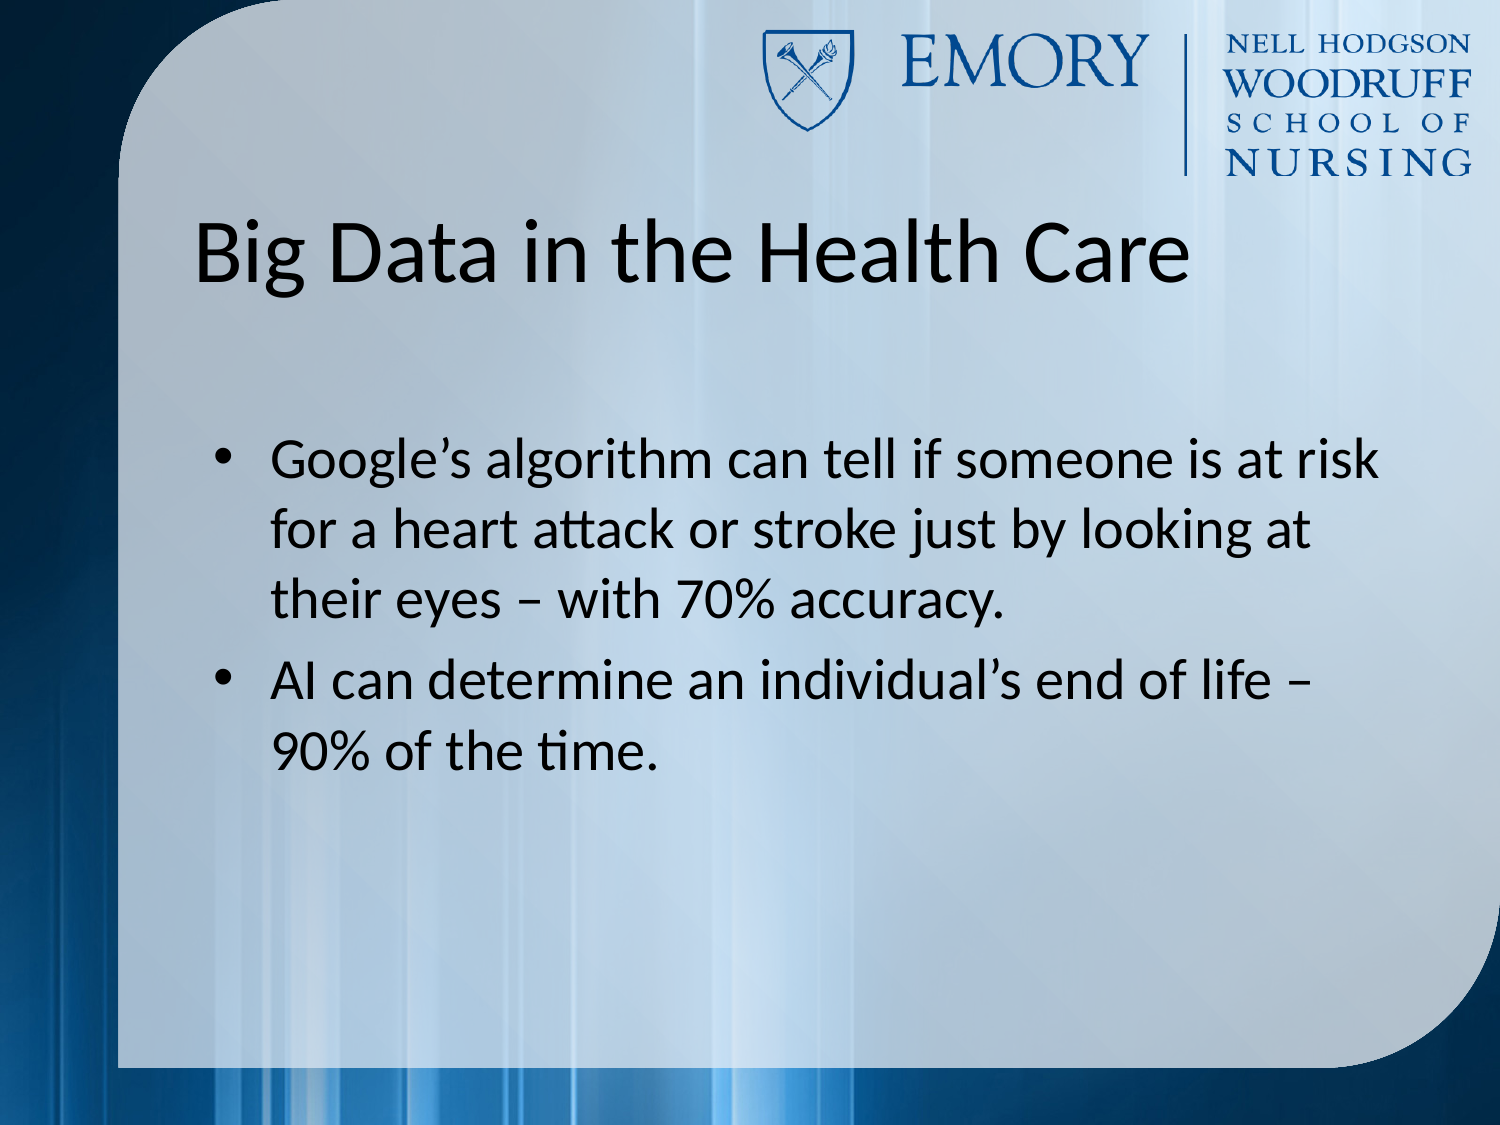

# Big Data in the Health Care

Google’s algorithm can tell if someone is at risk for a heart attack or stroke just by looking at their eyes – with 70% accuracy.
AI can determine an individual’s end of life –90% of the time.